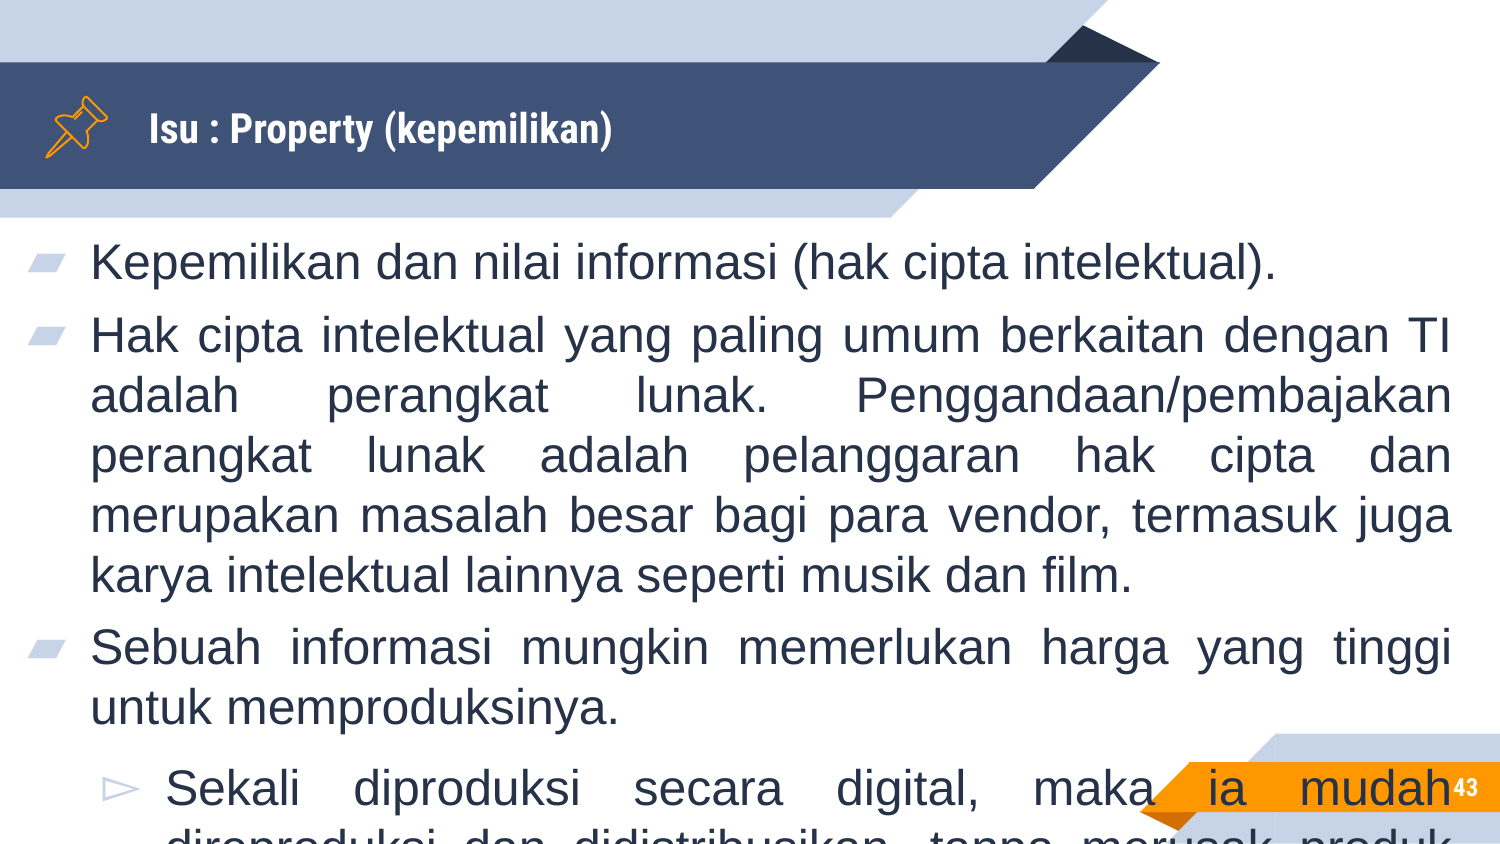

# Isu : Property (kepemilikan)

Kepemilikan dan nilai informasi (hak cipta intelektual).
Hak cipta intelektual yang paling umum berkaitan dengan TI adalah perangkat lunak. Penggandaan/pembajakan perangkat lunak adalah pelanggaran hak cipta dan merupakan masalah besar bagi para vendor, termasuk juga karya intelektual lainnya seperti musik dan film.
Sebuah informasi mungkin memerlukan harga yang tinggi untuk memproduksinya.
Sekali diproduksi secara digital, maka ia mudah direproduksi dan didistribusikan, tanpa merusak produk aslinya.

43